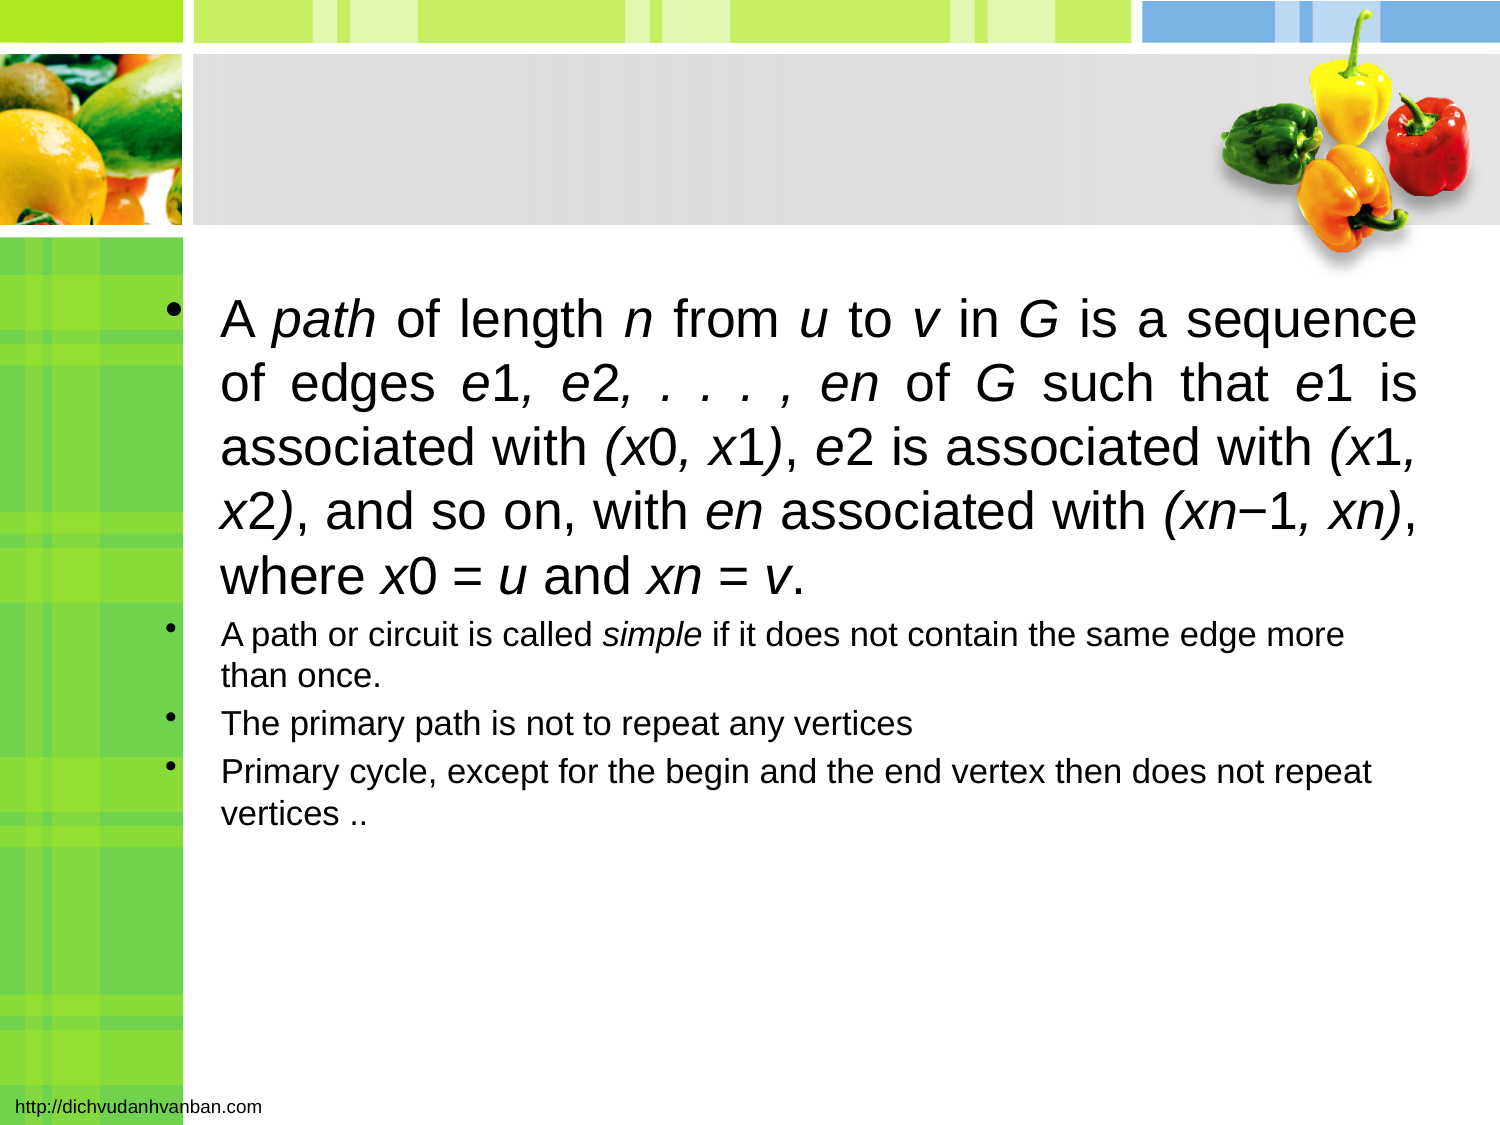

A path of length n from u to v in G is a sequence of edges e1, e2, . . . , en of G such that e1 is associated with (x0, x1), e2 is associated with (x1, x2), and so on, with en associated with (xn−1, xn), where x0 = u and xn = v.
A path or circuit is called simple if it does not contain the same edge more than once.
The primary path is not to repeat any vertices
Primary cycle, except for the begin and the end vertex then does not repeat vertices ..